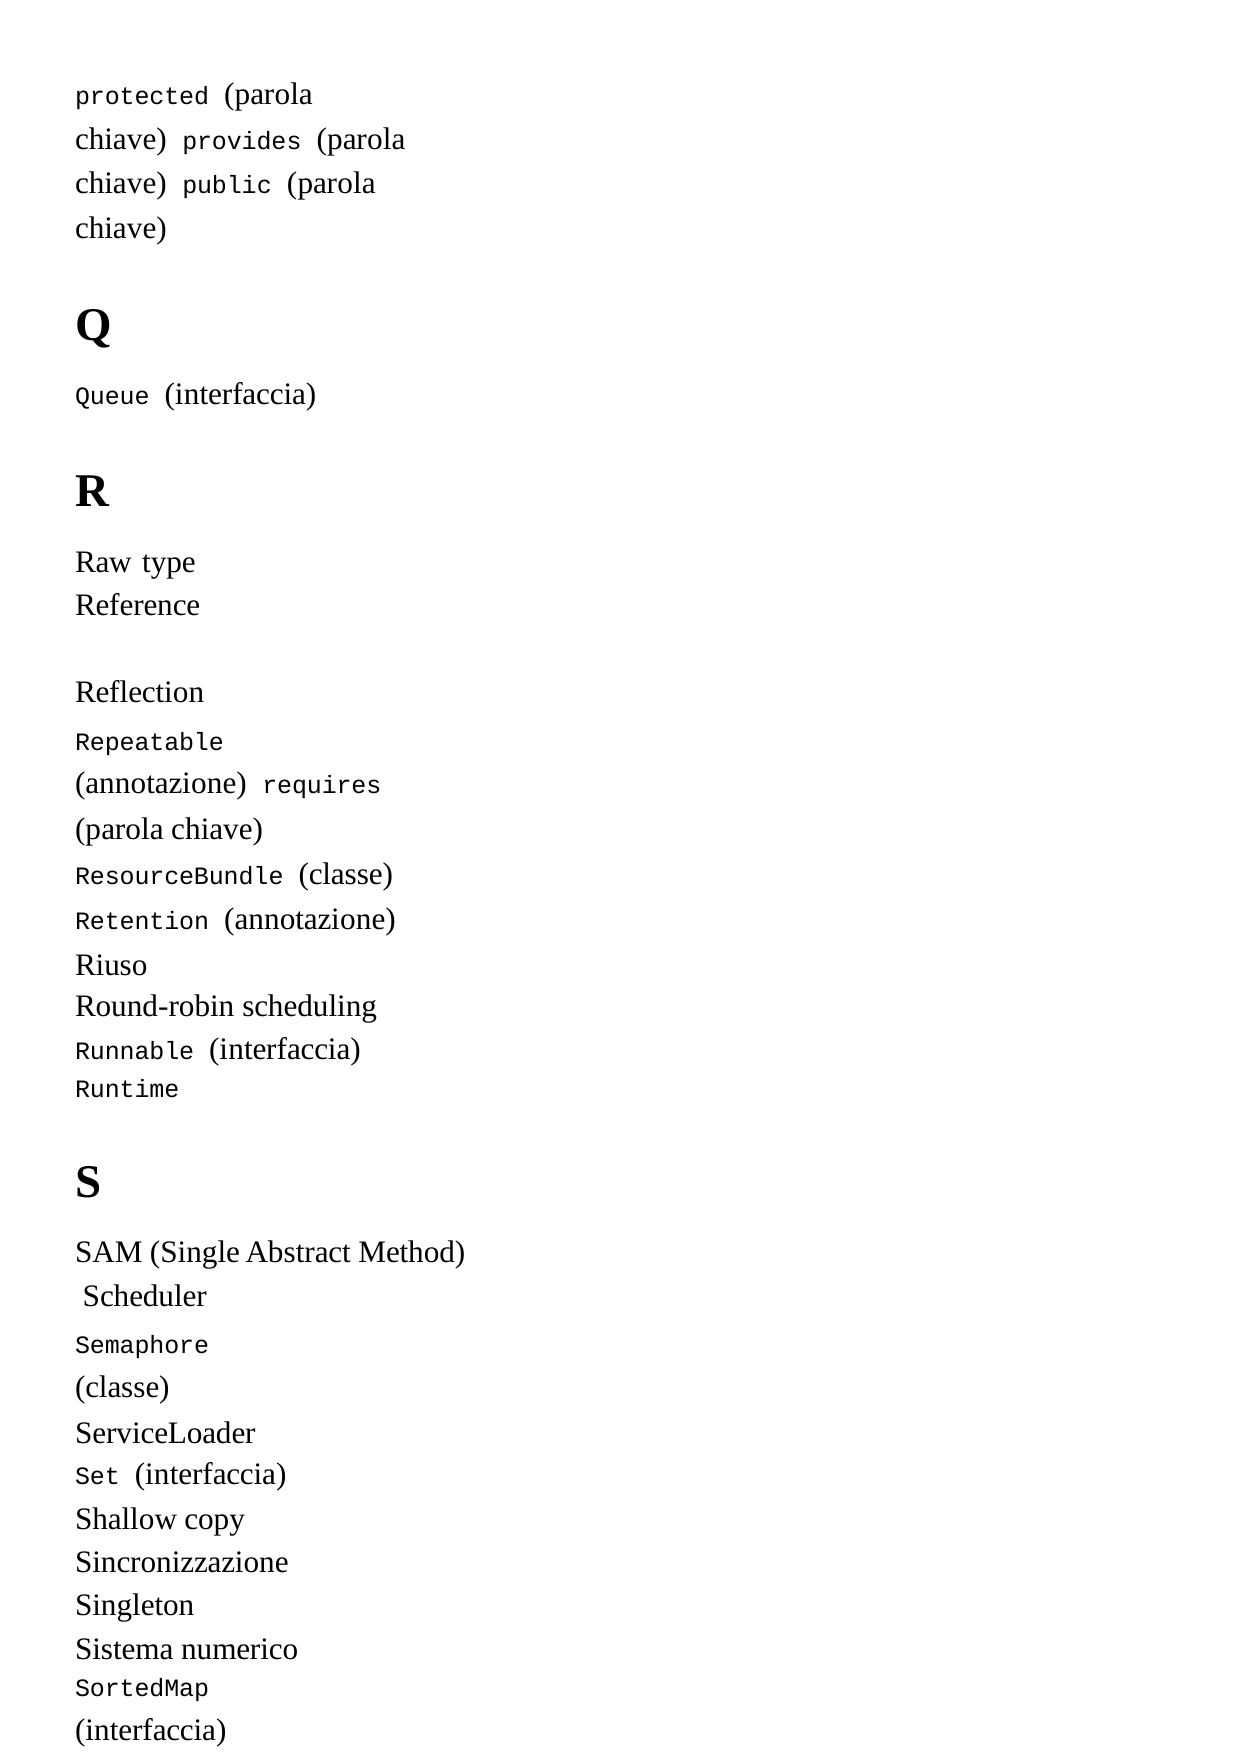

protected (parola chiave)  provides (parola chiave)  public (parola chiave)

Q
Queue (interfaccia)

R
Raw type  Reference  Reflection
Repeatable (annotazione)  requires (parola chiave)  ResourceBundle (classe)  Retention (annotazione)  Riuso
Round-robin scheduling
Runnable (interfaccia)
Runtime

S
SAM (Single Abstract Method)  Scheduler
Semaphore (classe)  ServiceLoader
Set (interfaccia)
Shallow copy  Sincronizzazione  Singleton  Sistema numerico
SortedMap (interfaccia)  SortedSet (interfaccia)  specializzazione  static (parola chiave)